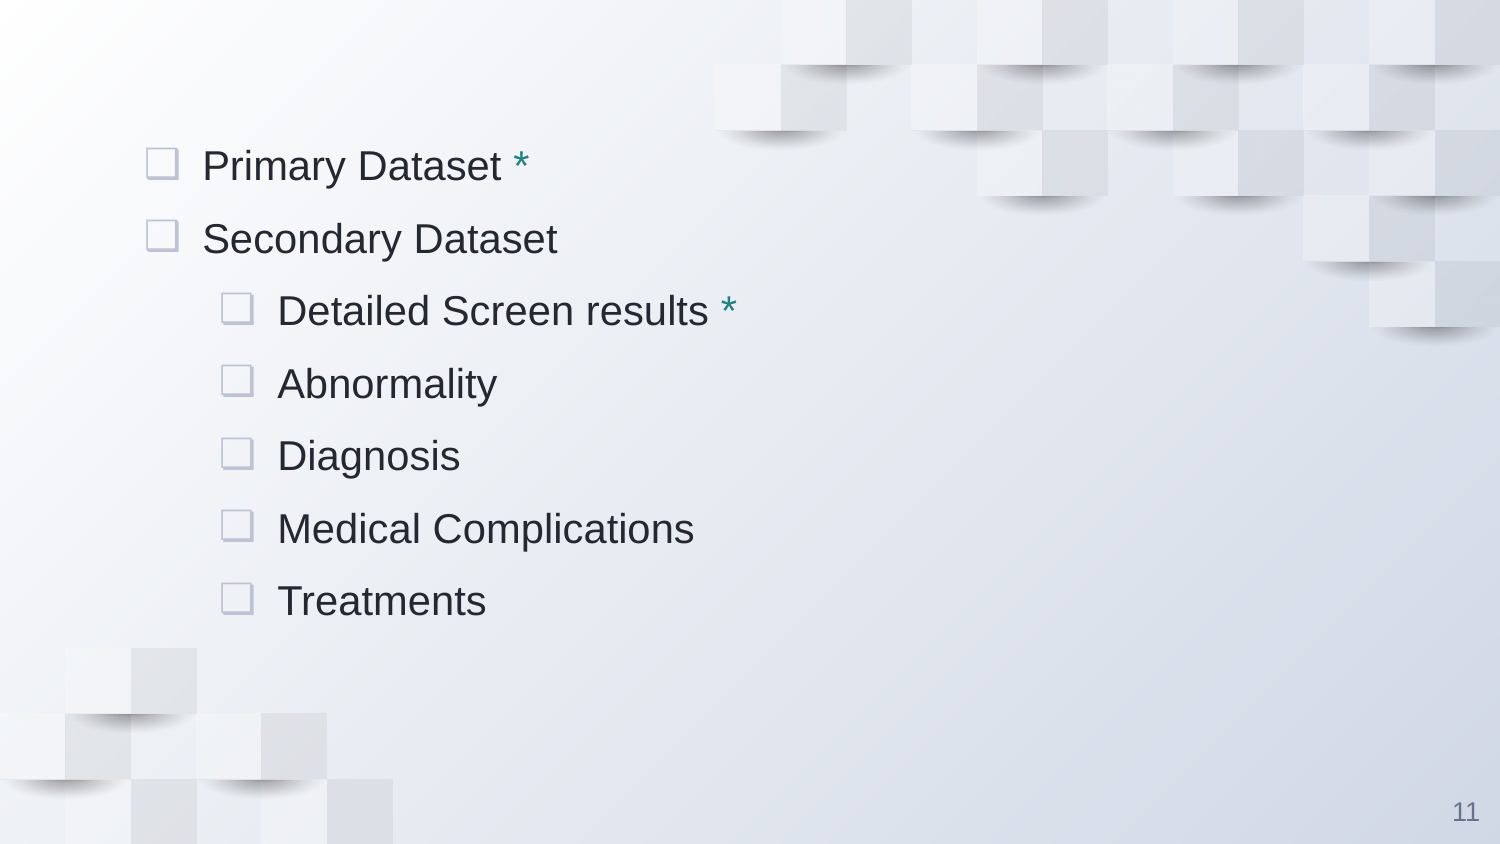

Primary Dataset *
Secondary Dataset
Detailed Screen results *
Abnormality
Diagnosis
Medical Complications
Treatments
11